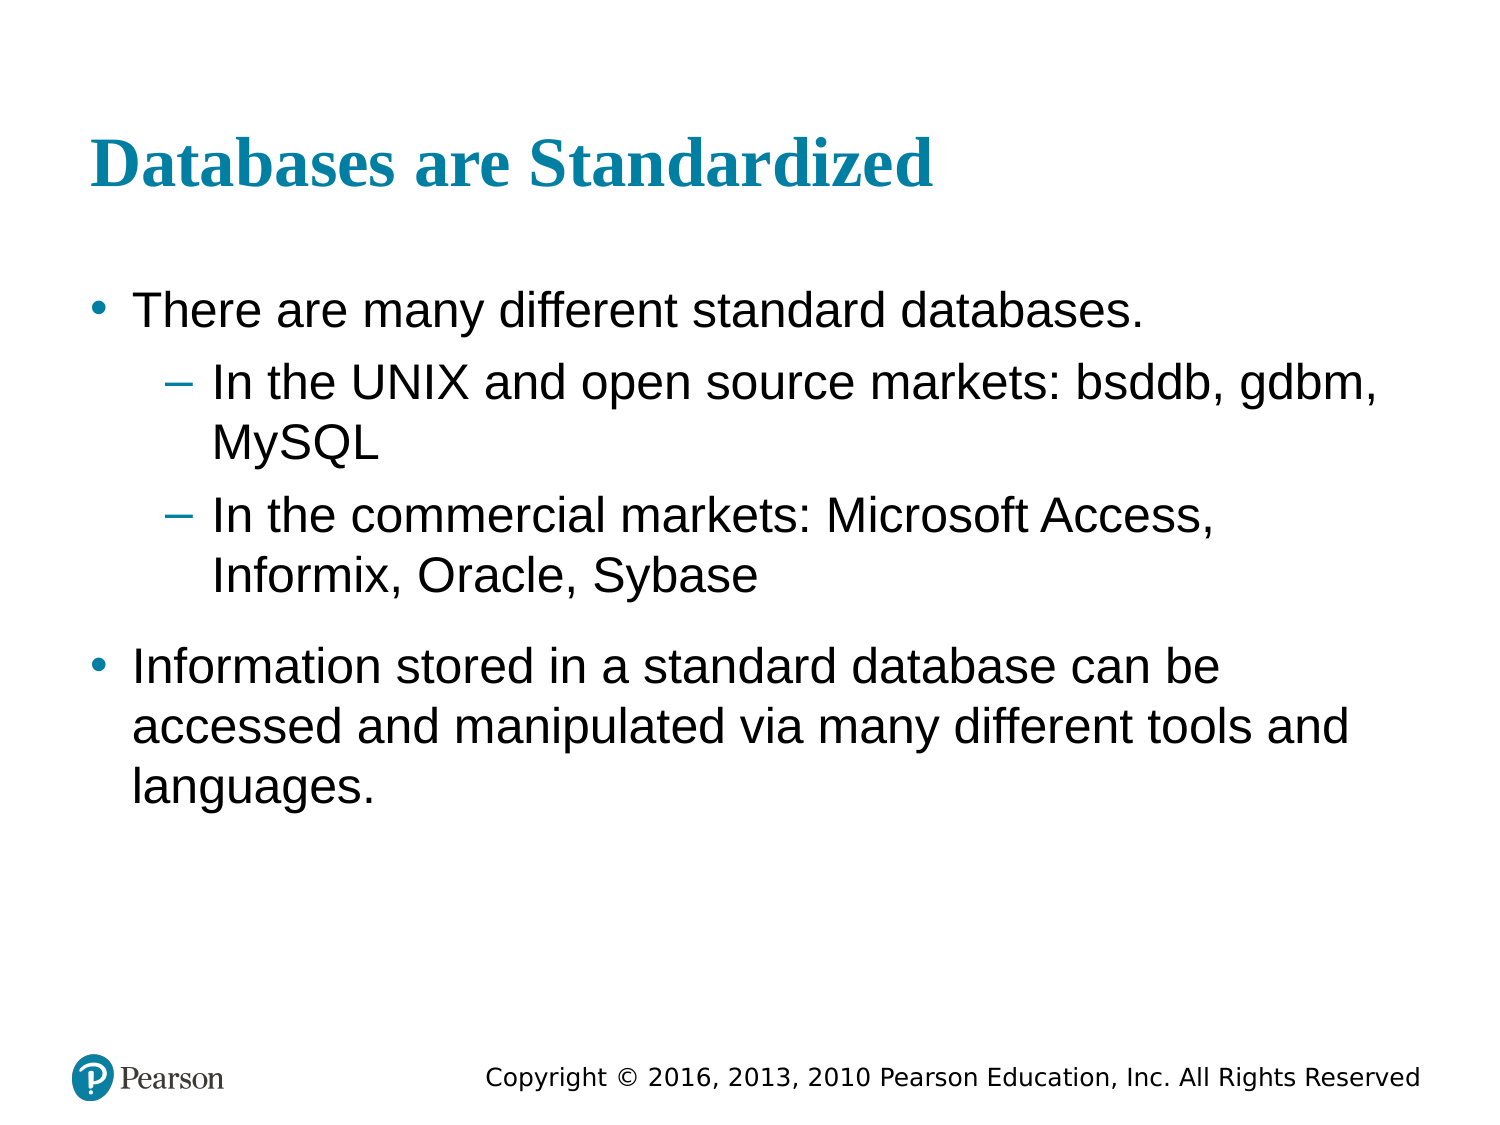

# Databases are Standardized
There are many different standard databases.
In the UNIX and open source markets: bsddb, gdbm, My S Q L
In the commercial markets: Microsoft Access, Informix, Oracle, Sybase
Information stored in a standard database can be accessed and manipulated via many different tools and languages.